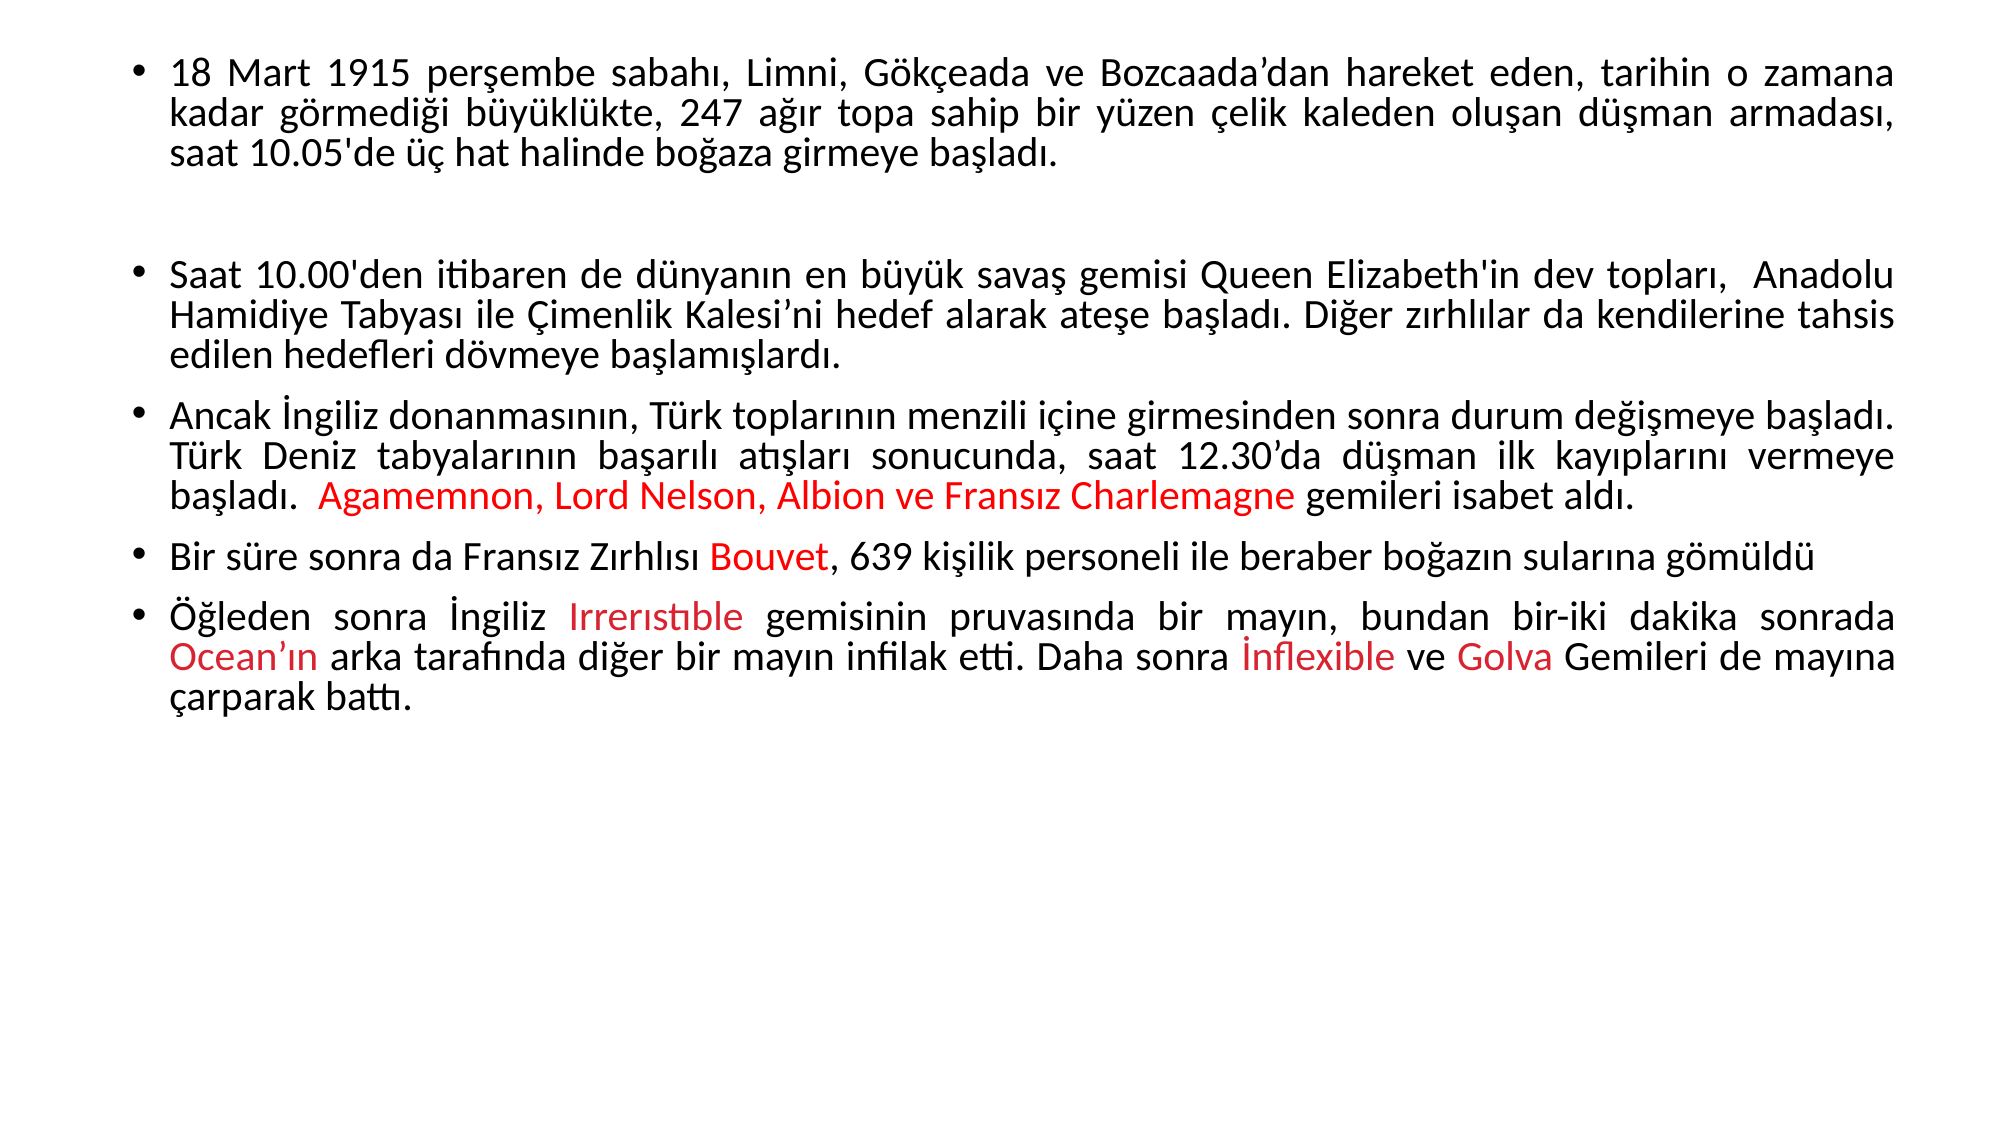

18 Mart 1915 perşembe sabahı, Limni, Gökçeada ve Bozcaada’dan hareket eden, tarihin o zamana kadar görmediği büyüklükte, 247 ağır topa sahip bir yüzen çelik kaleden oluşan düşman armadası, saat 10.05'de üç hat halinde boğaza girmeye başladı.

Saat 10.00'den itibaren de dünyanın en büyük savaş gemisi Queen Elizabeth'in dev topları,  Anadolu Hamidiye Tabyası ile Çimenlik Kalesi’ni hedef alarak ateşe başladı. Diğer zırhlılar da kendilerine tahsis edilen hedefleri dövmeye başlamışlardı.
Ancak İngiliz donanmasının, Türk toplarının menzili içine girmesinden sonra durum değişmeye başladı. Türk Deniz tabyalarının başarılı atışları sonucunda, saat 12.30’da düşman ilk kayıplarını vermeye başladı.  Agamemnon, Lord Nelson, Albion ve Fransız Charlemagne gemileri isabet aldı.
Bir süre sonra da Fransız Zırhlısı Bouvet, 639 kişilik personeli ile beraber boğazın sularına gömüldü
Öğleden sonra İngiliz Irrerıstıble gemisinin pruvasında bir mayın, bundan bir-iki dakika sonrada Ocean’ın arka tarafında diğer bir mayın infilak etti. Daha sonra İnflexible ve Golva Gemileri de mayına çarparak battı.